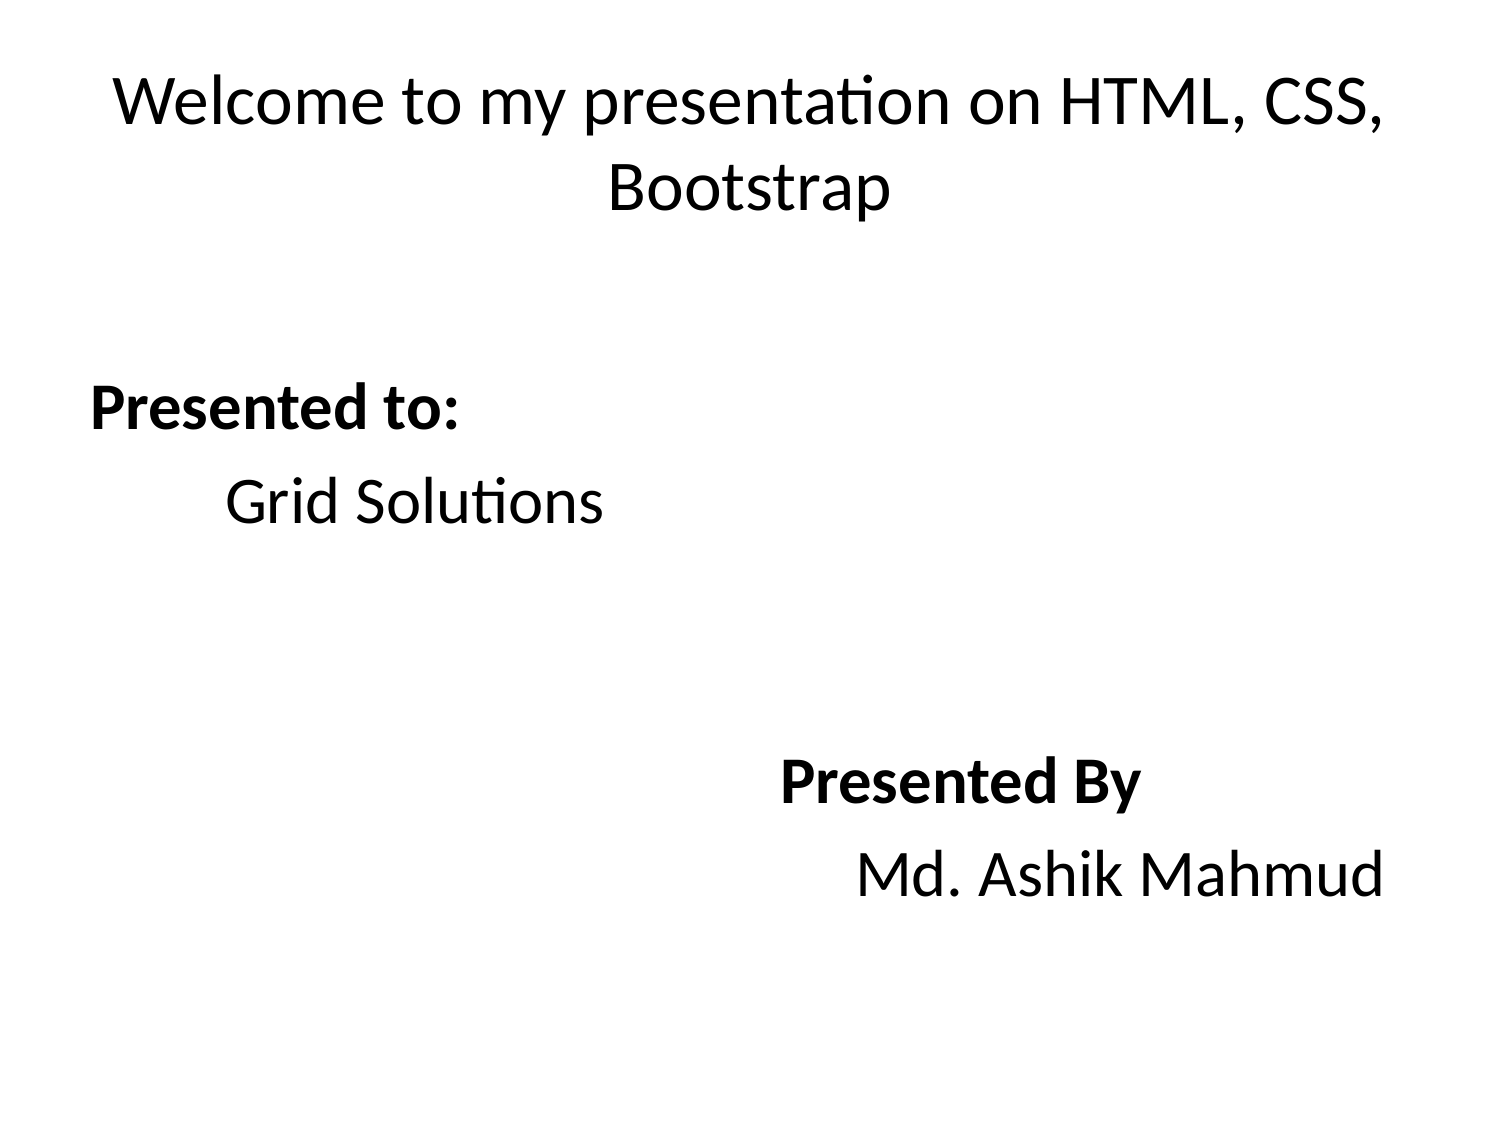

# Welcome to my presentation on HTML, CSS, Bootstrap

Presented to:
         Grid Solutions

                                              Presented By
                                                   Md. Ashik Mahmud